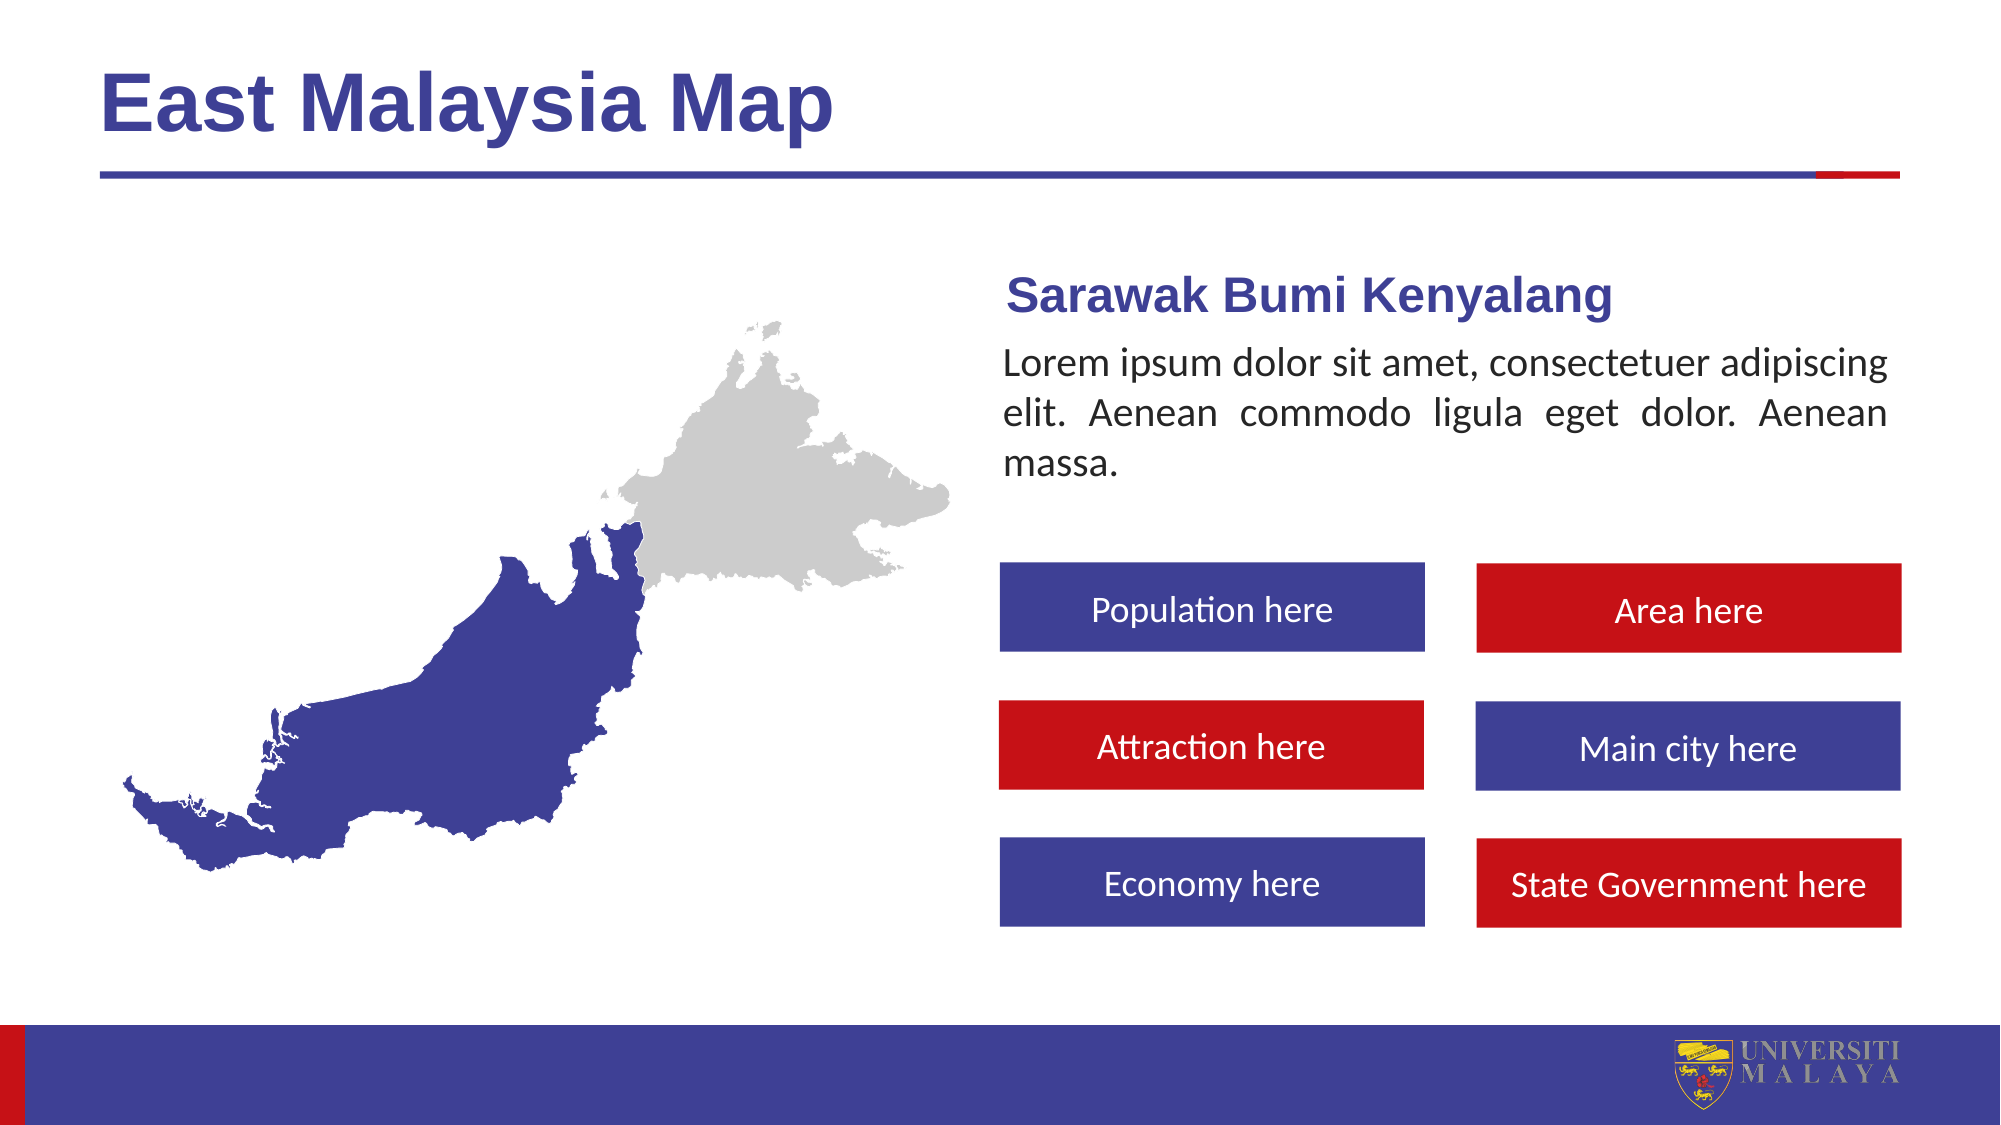

# East Malaysia Map
Sarawak Bumi Kenyalang
Lorem ipsum dolor sit amet, consectetuer adipiscing elit. Aenean commodo ligula eget dolor. Aenean massa.

Population here
Area here
Attraction here
Main city here
Economy here
State Government here